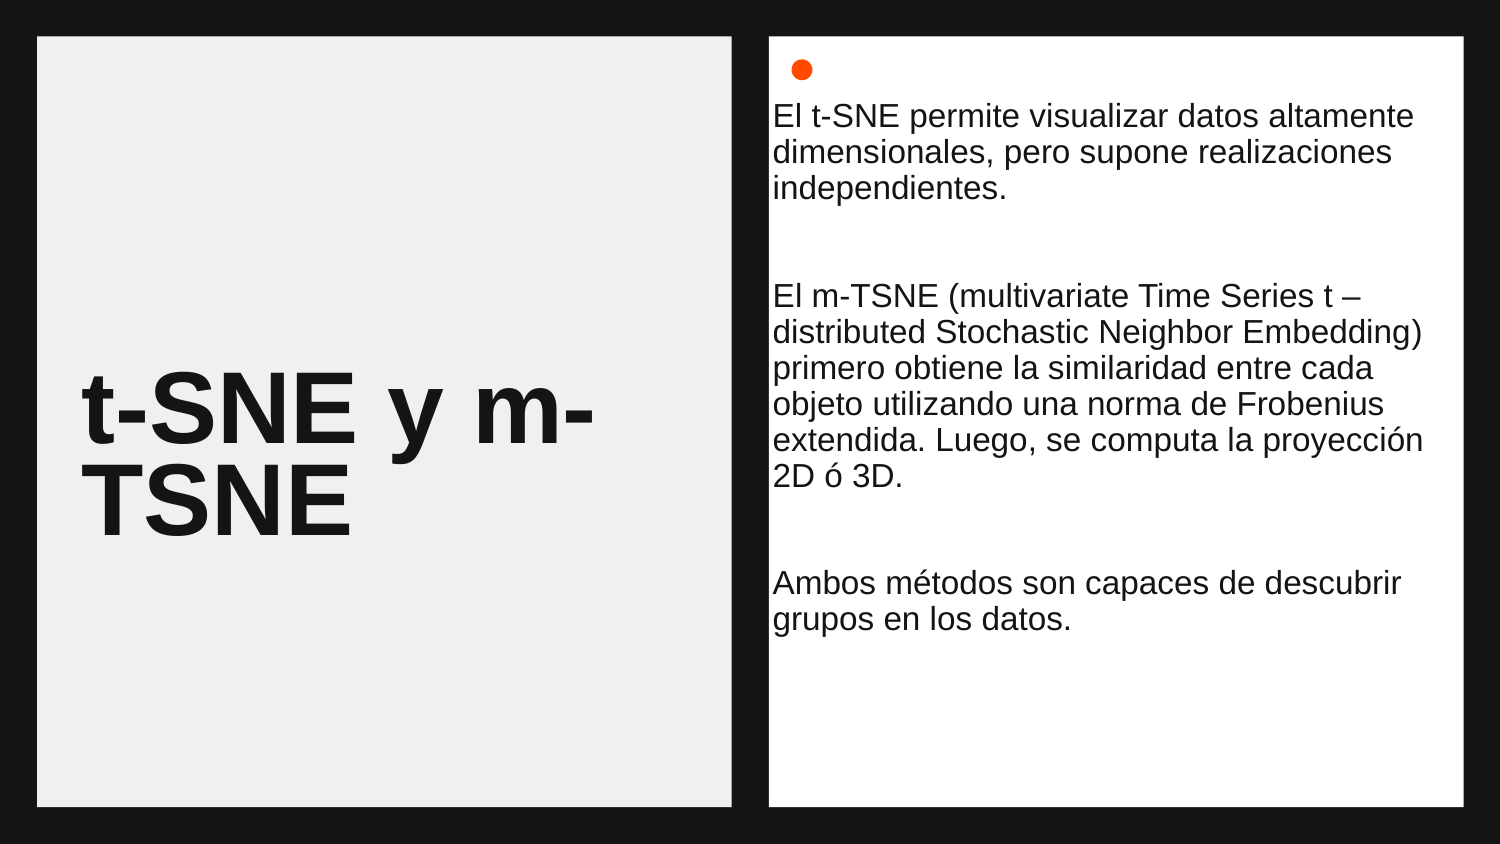

El t-SNE permite visualizar datos altamente dimensionales, pero supone realizaciones independientes.

El m-TSNE (multivariate Time Series t –distributed Stochastic Neighbor Embedding)
primero obtiene la similaridad entre cada
objeto utilizando una norma de Frobenius extendida. Luego, se computa la proyección 2D ó 3D.

Ambos métodos son capaces de descubrir
grupos en los datos.

# t-SNE y m-TSNE